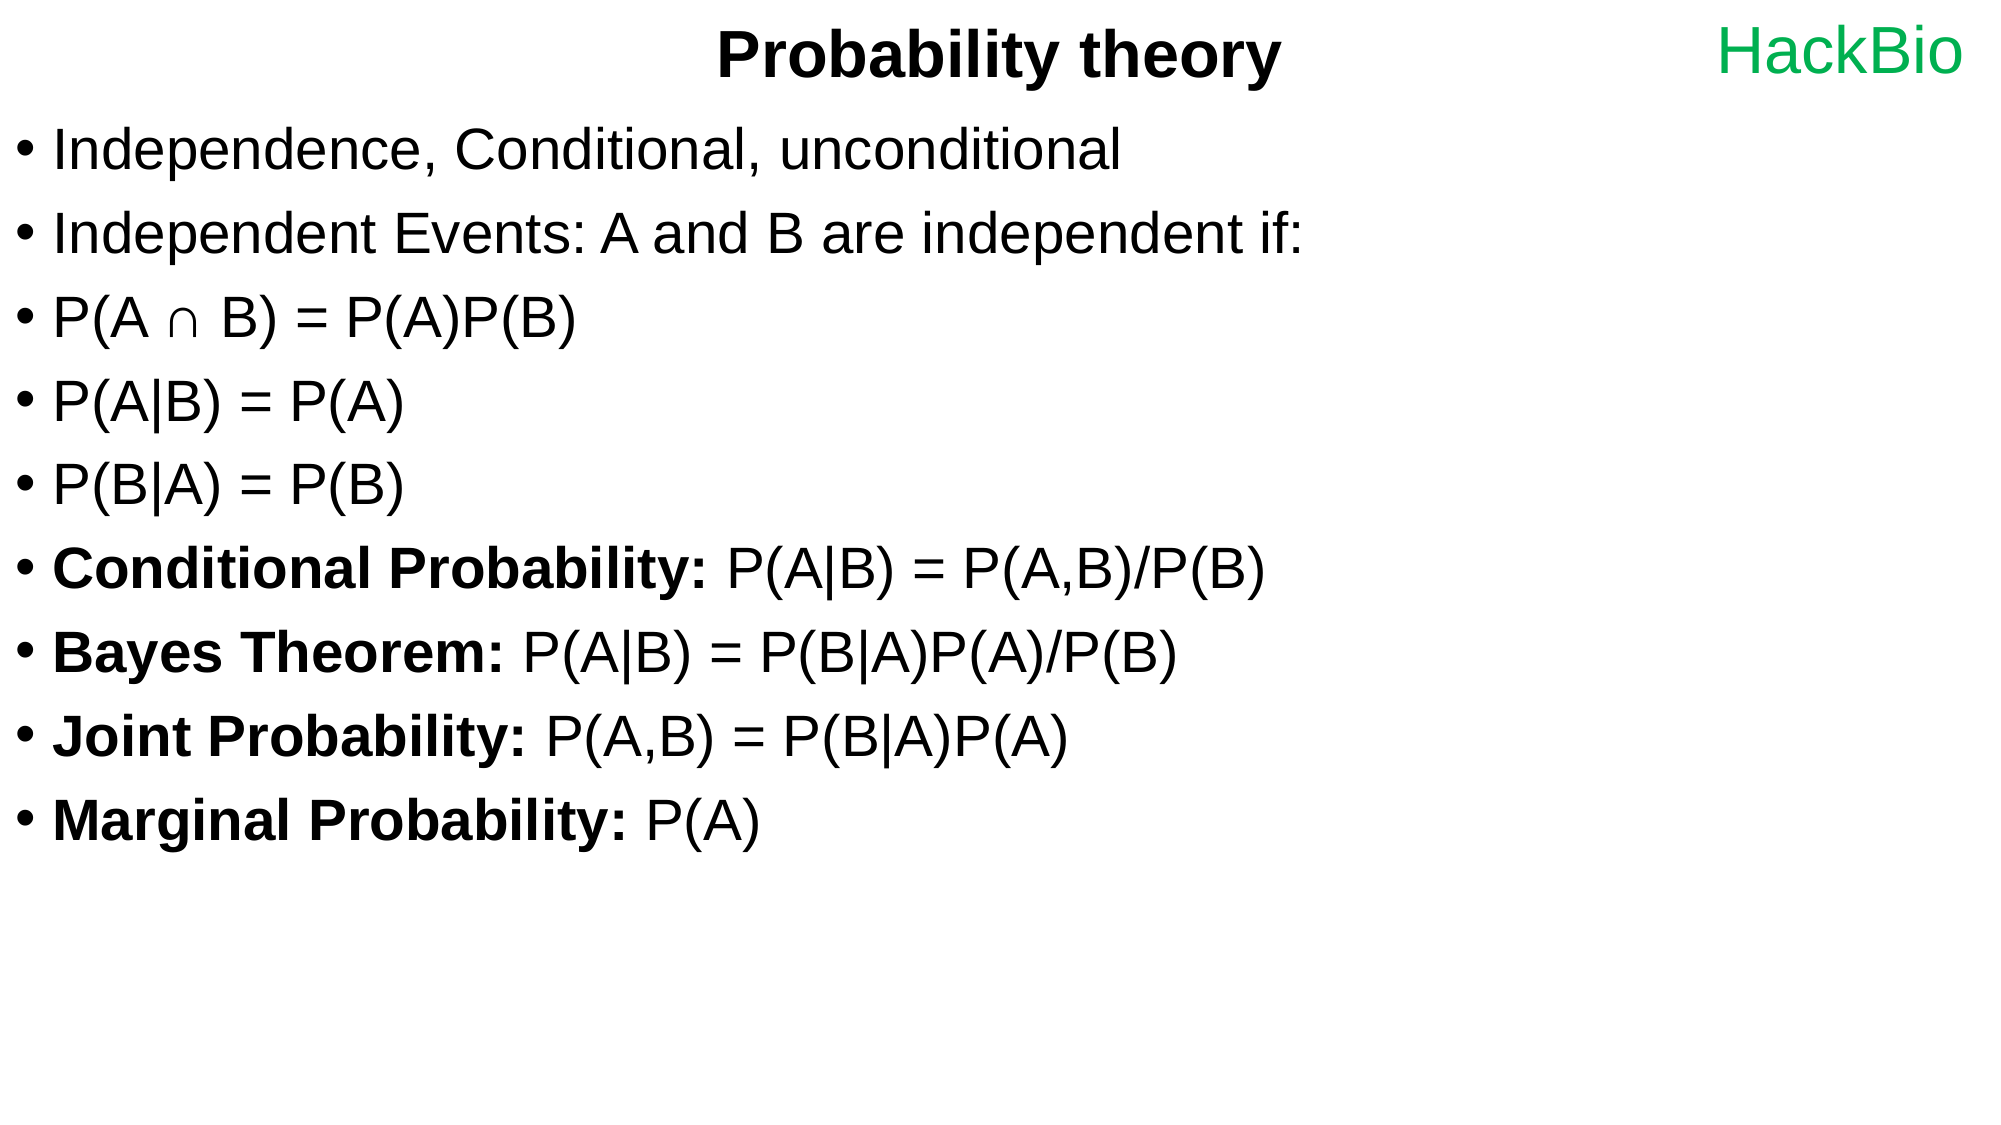

# Probability theory
Independence, Conditional, unconditional
Independent Events: A and B are independent if:
P(A ∩ B) = P(A)P(B)
P(A|B) = P(A)
P(B|A) = P(B)
Conditional Probability: P(A|B) = P(A,B)/P(B)
Bayes Theorem: P(A|B) = P(B|A)P(A)/P(B)
Joint Probability: P(A,B) = P(B|A)P(A)
Marginal Probability: P(A)